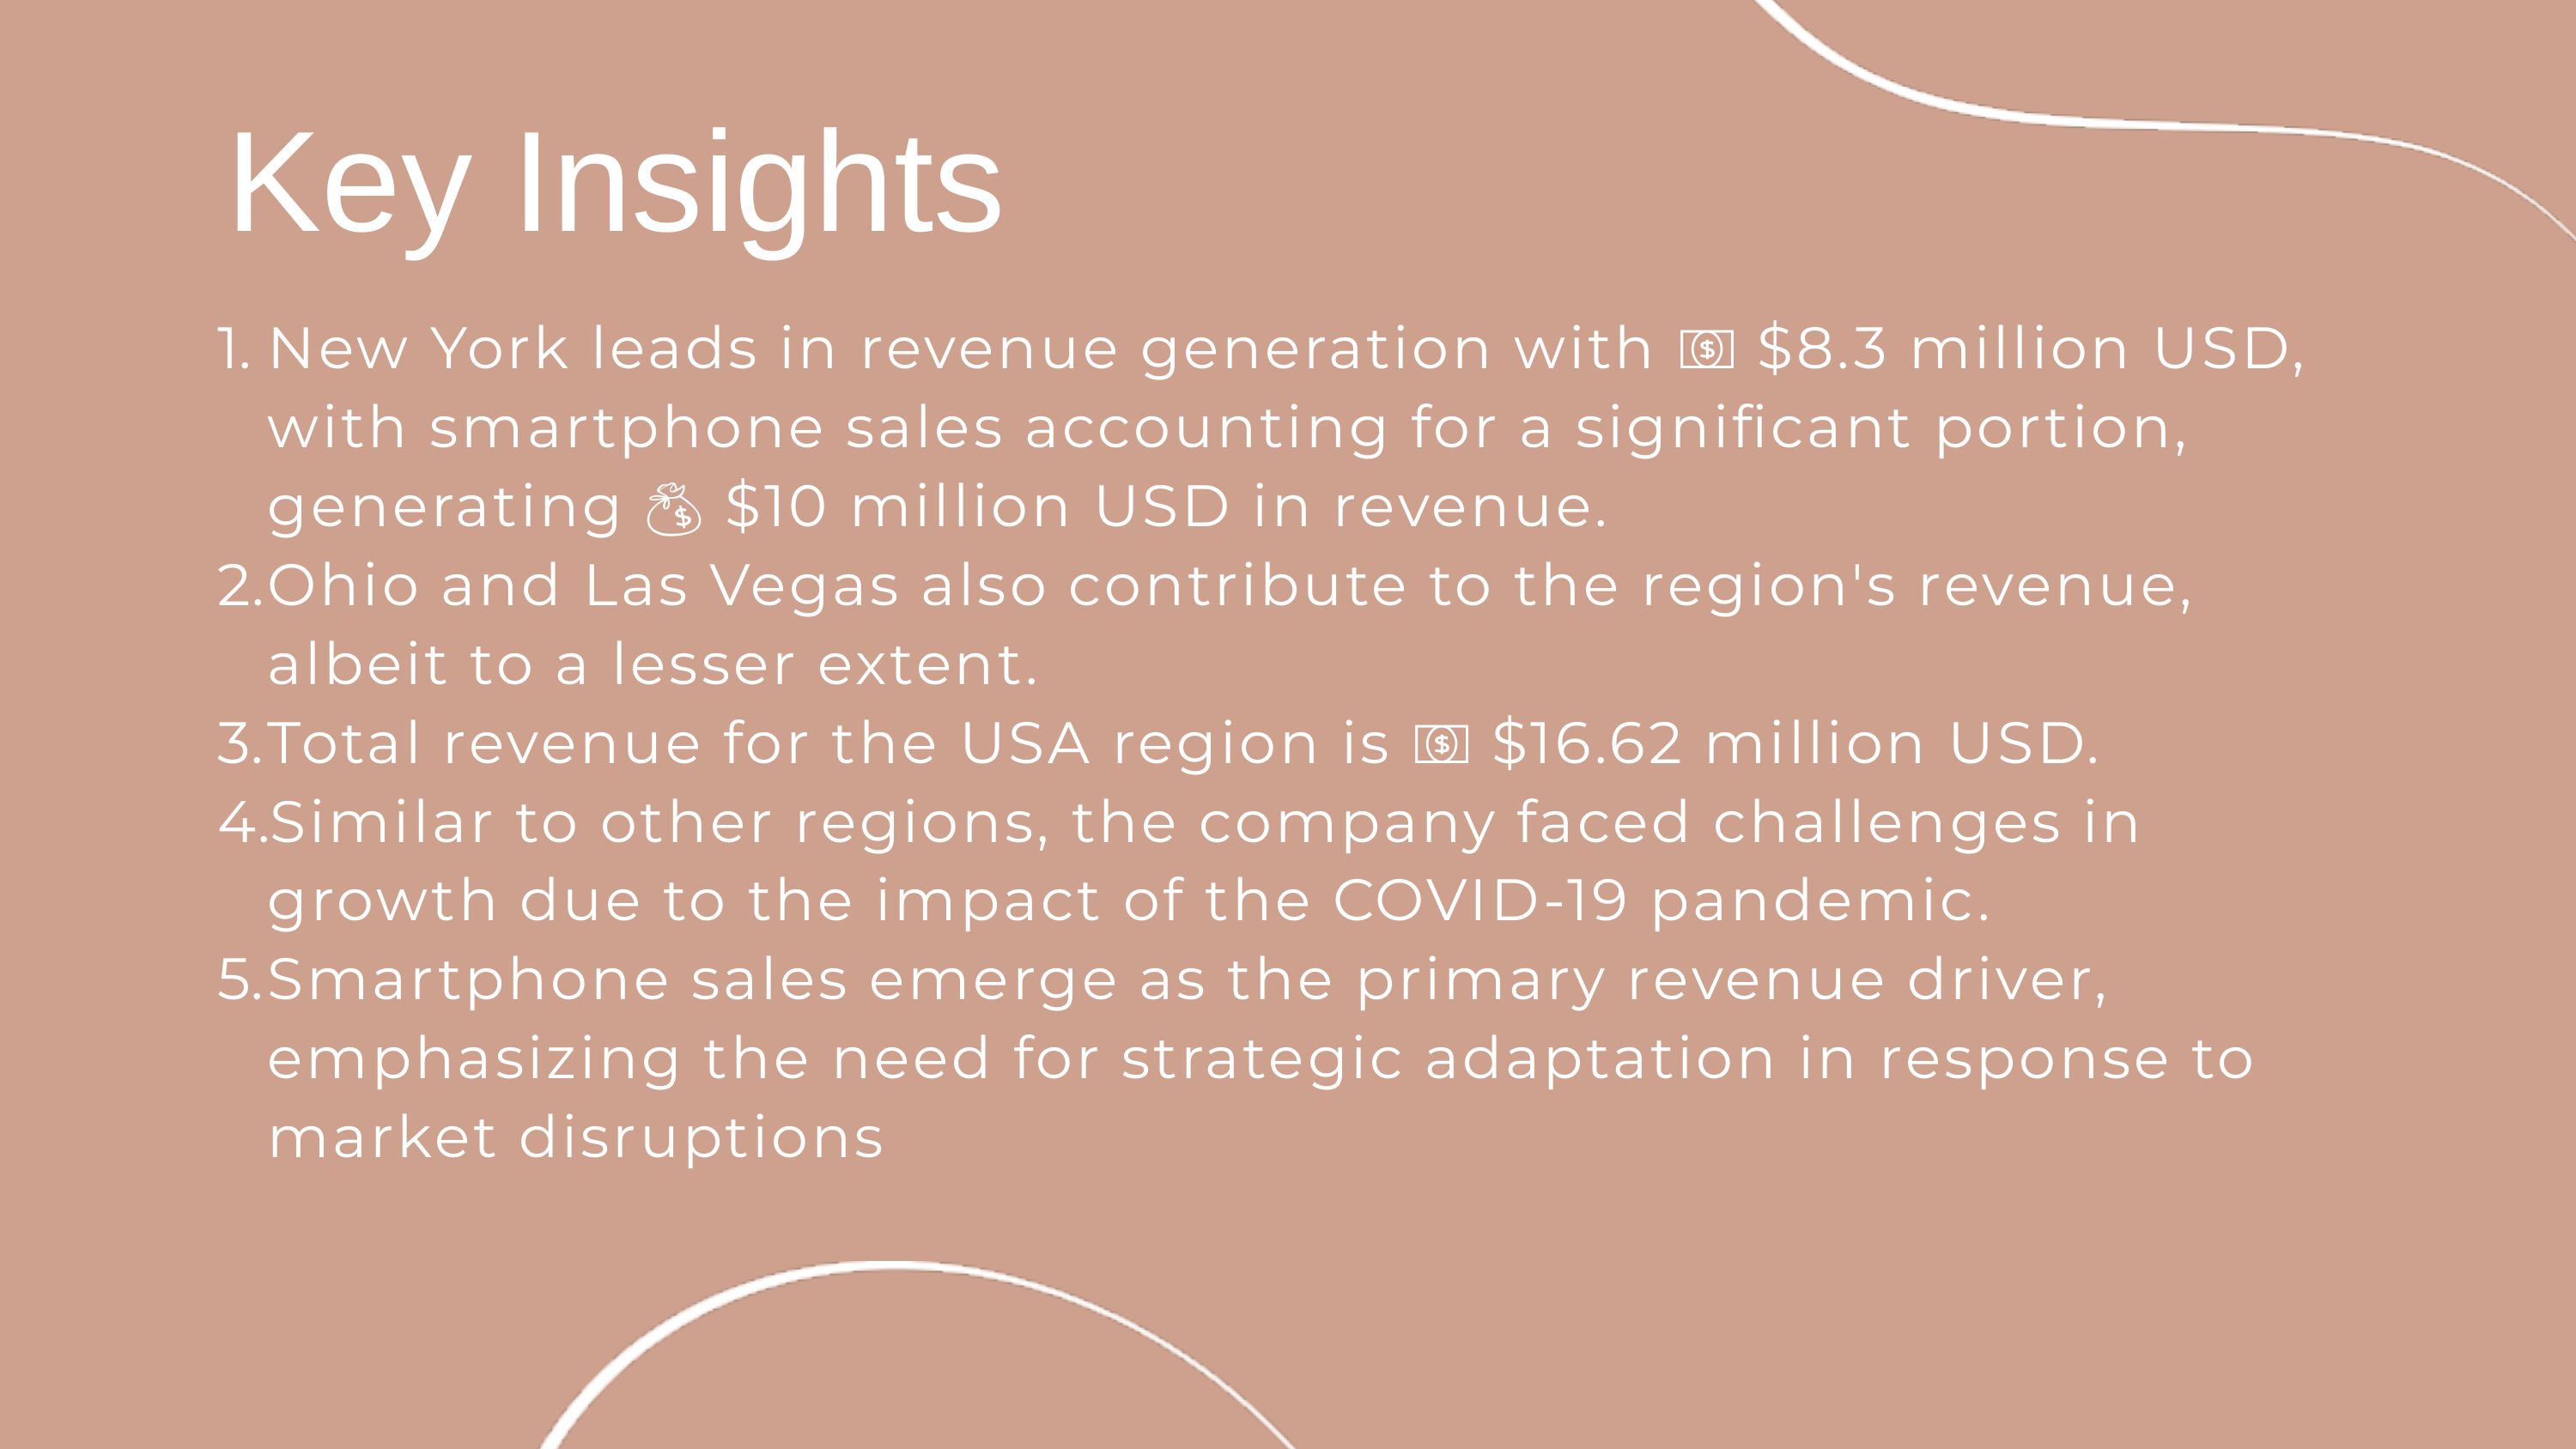

Key Insights
New York leads in revenue generation with 💵 $8.3 million USD, with smartphone sales accounting for a significant portion, generating 💰 $10 million USD in revenue.
Ohio and Las Vegas also contribute to the region's revenue, albeit to a lesser extent.
Total revenue for the USA region is 💵 $16.62 million USD.
Similar to other regions, the company faced challenges in growth due to the impact of the COVID-19 pandemic.
Smartphone sales emerge as the primary revenue driver, emphasizing the need for strategic adaptation in response to market disruptions